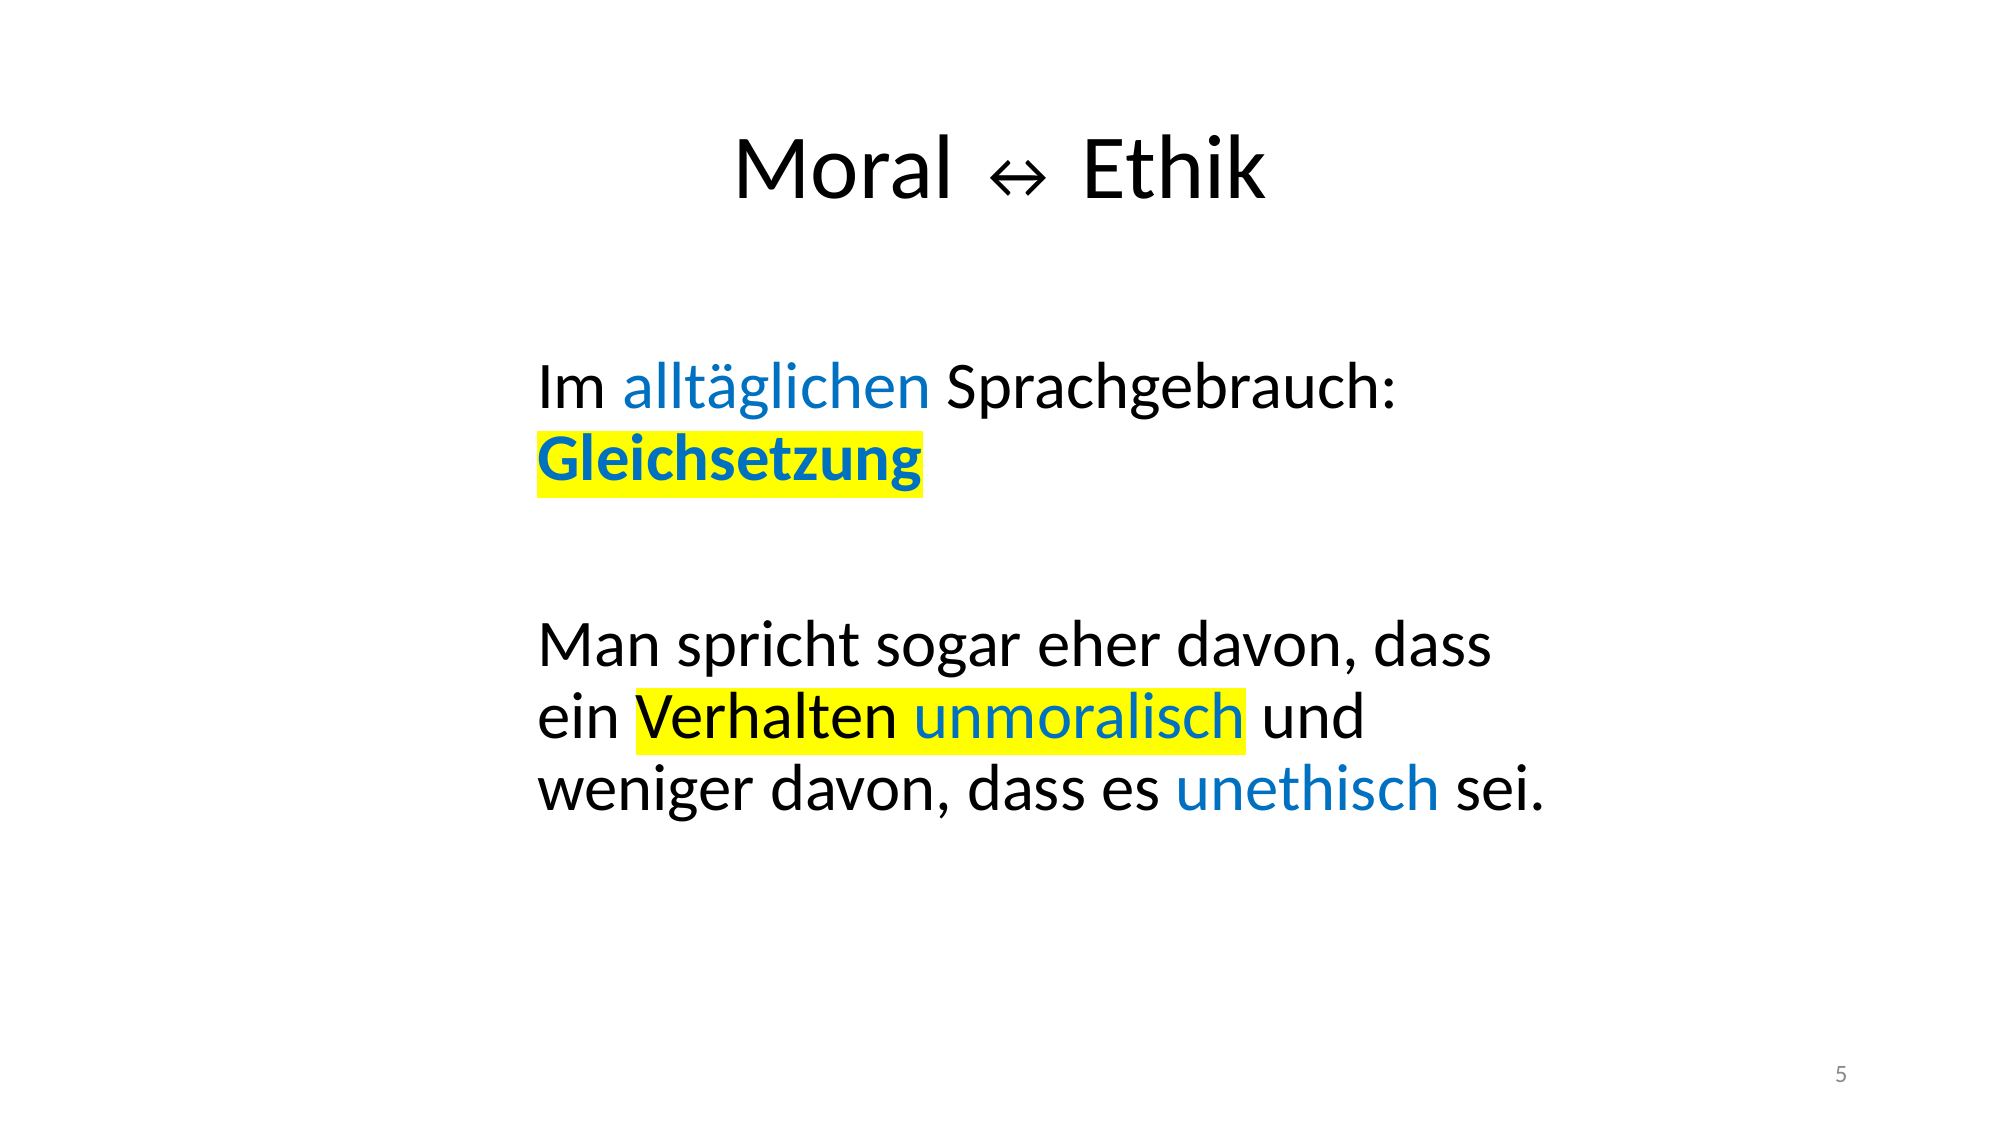

# Moral ↔ Ethik
Im alltäglichen Sprachgebrauch: Gleichsetzung

Man spricht sogar eher davon, dass ein Verhalten unmoralisch und weniger davon, dass es unethisch sei.

5